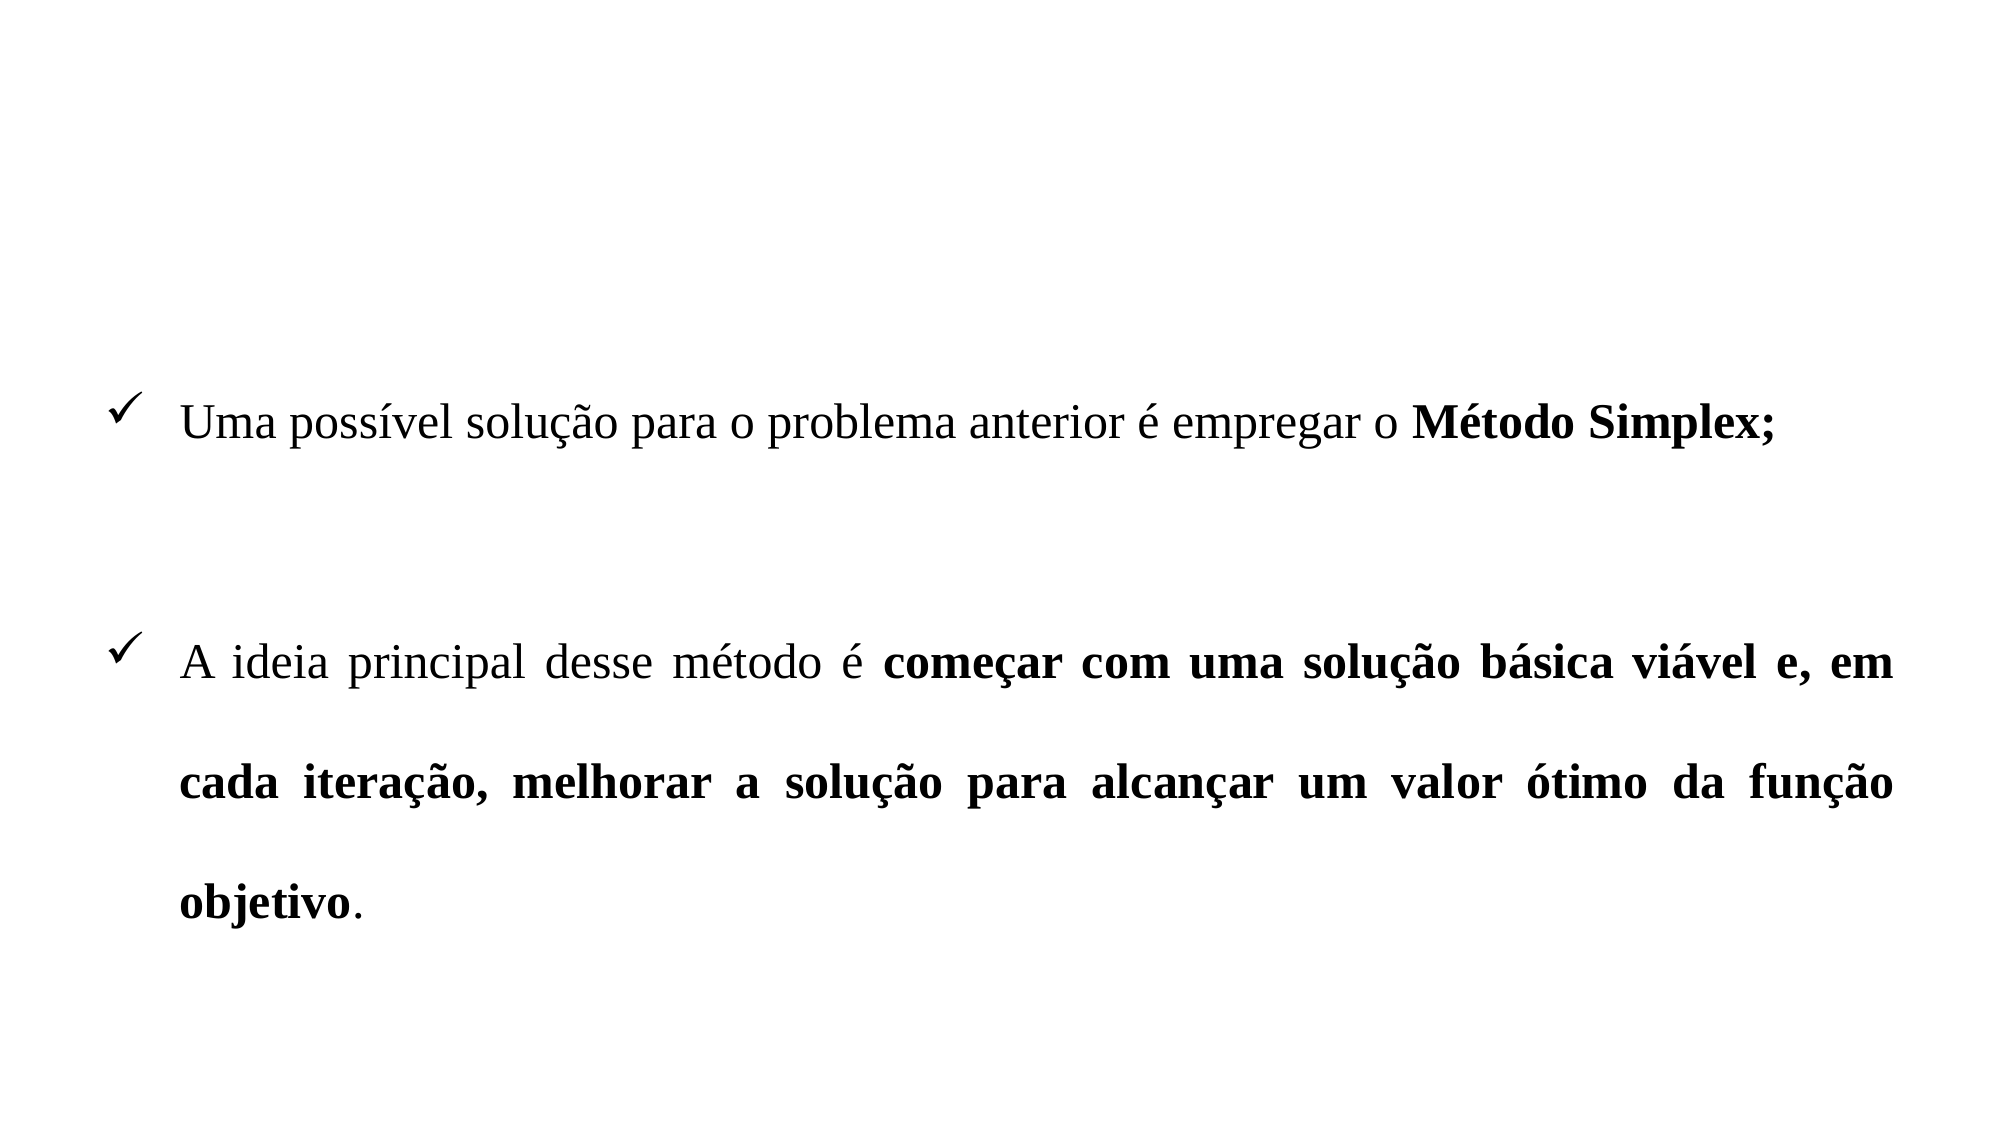

Uma possível solução para o problema anterior é empregar o Método Simplex;

A ideia principal desse método é começar com uma solução básica viável e, em cada iteração, melhorar a solução para alcançar um valor ótimo da função objetivo.